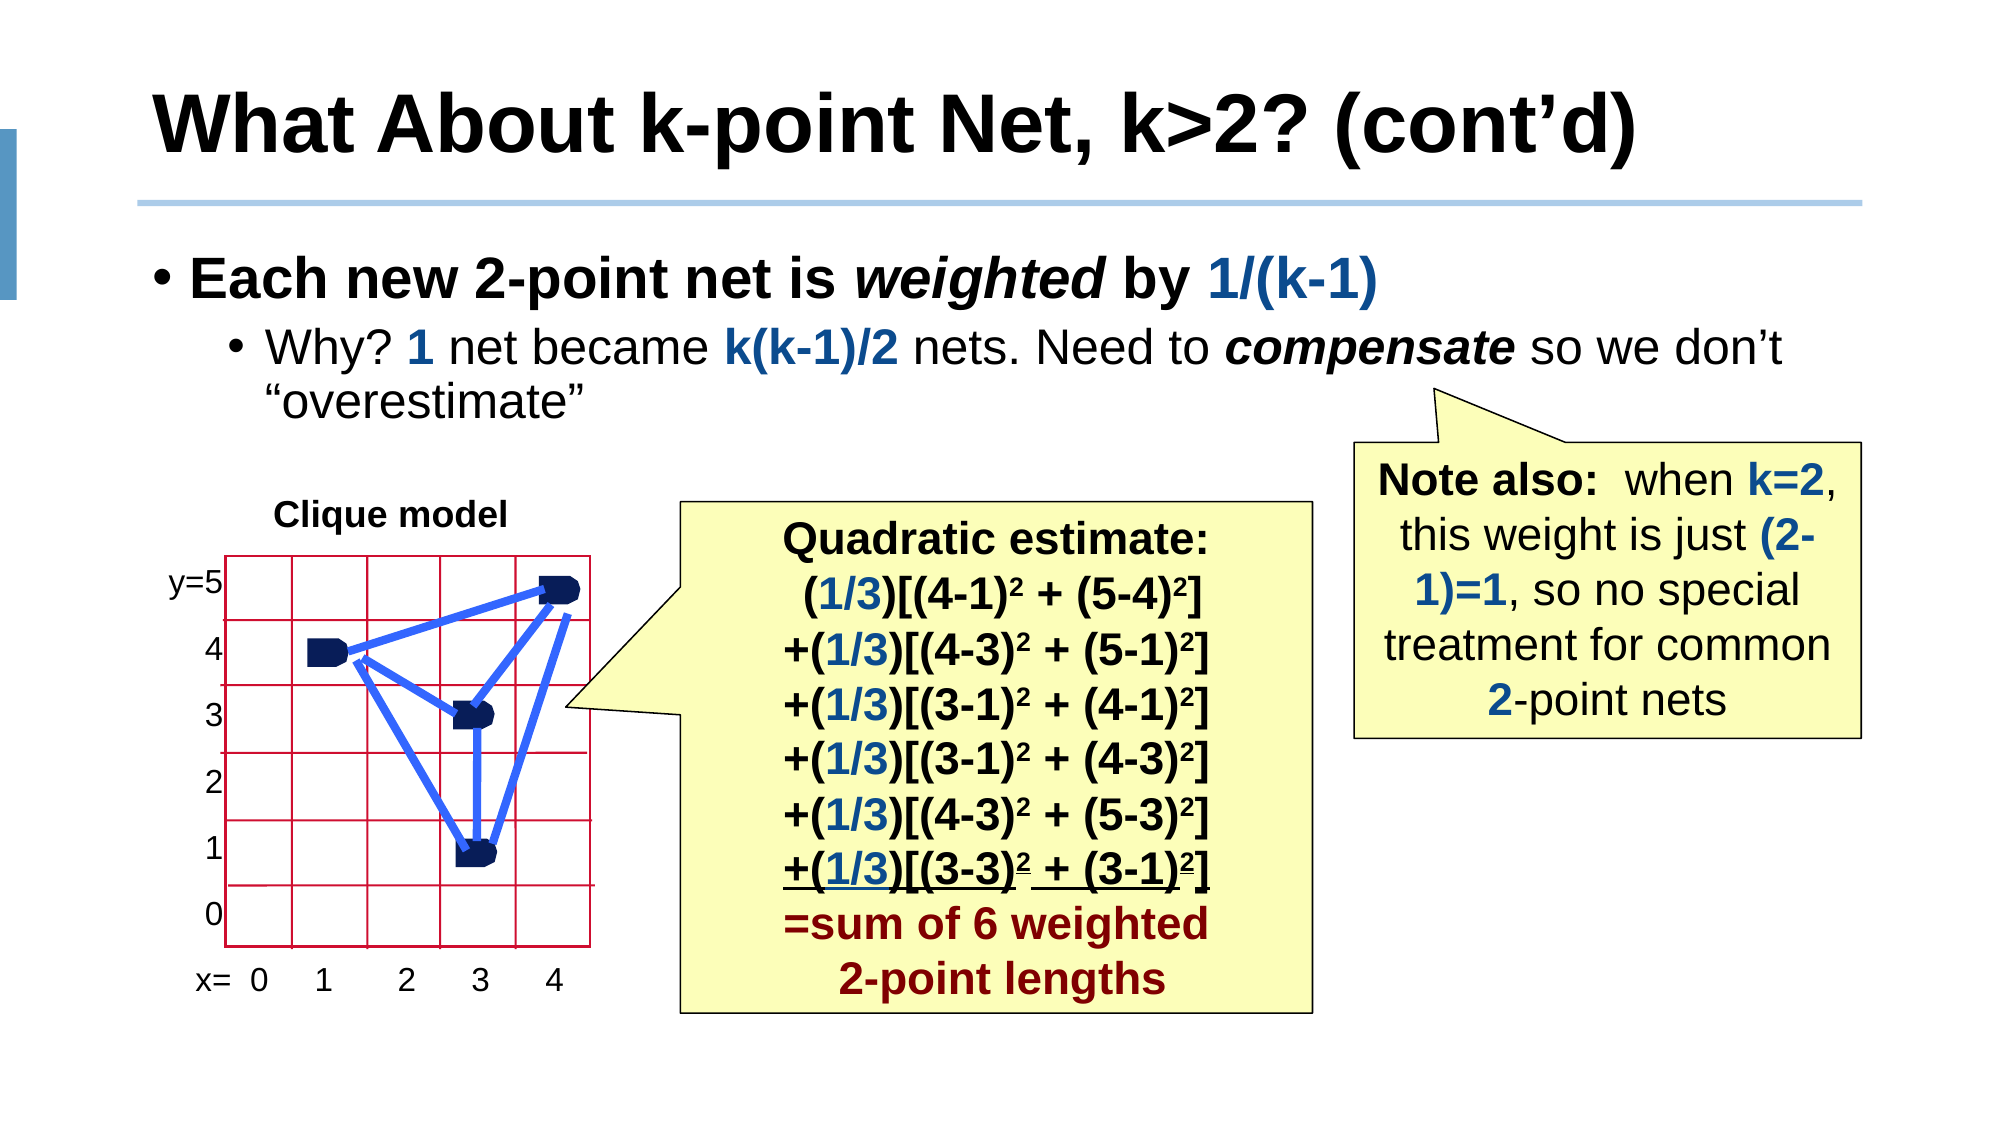

# What About k-point Net, k>2? (cont’d)
Each new 2-point net is weighted by 1/(k-1)
Why? 1 net became k(k-1)/2 nets. Need to compensate so we don’t “overestimate”

Note also:  when k=2, this weight is just (2-1)=1, so no special treatment for common 2-point nets

Clique model
Quadratic estimate:
 (1/3)[(4-1)2 + (5-4)2]
+(1/3)[(4-3)2 + (5-1)2]
+(1/3)[(3-1)2 + (4-1)2]
+(1/3)[(3-1)2 + (4-3)2]
+(1/3)[(4-3)2 + (5-3)2]
+(1/3)[(3-3)2 + (3-1)2]
=sum of 6 weighted
 2-point lengths

y=5
4
3
2
1
0

x=  0     1       2      3      4